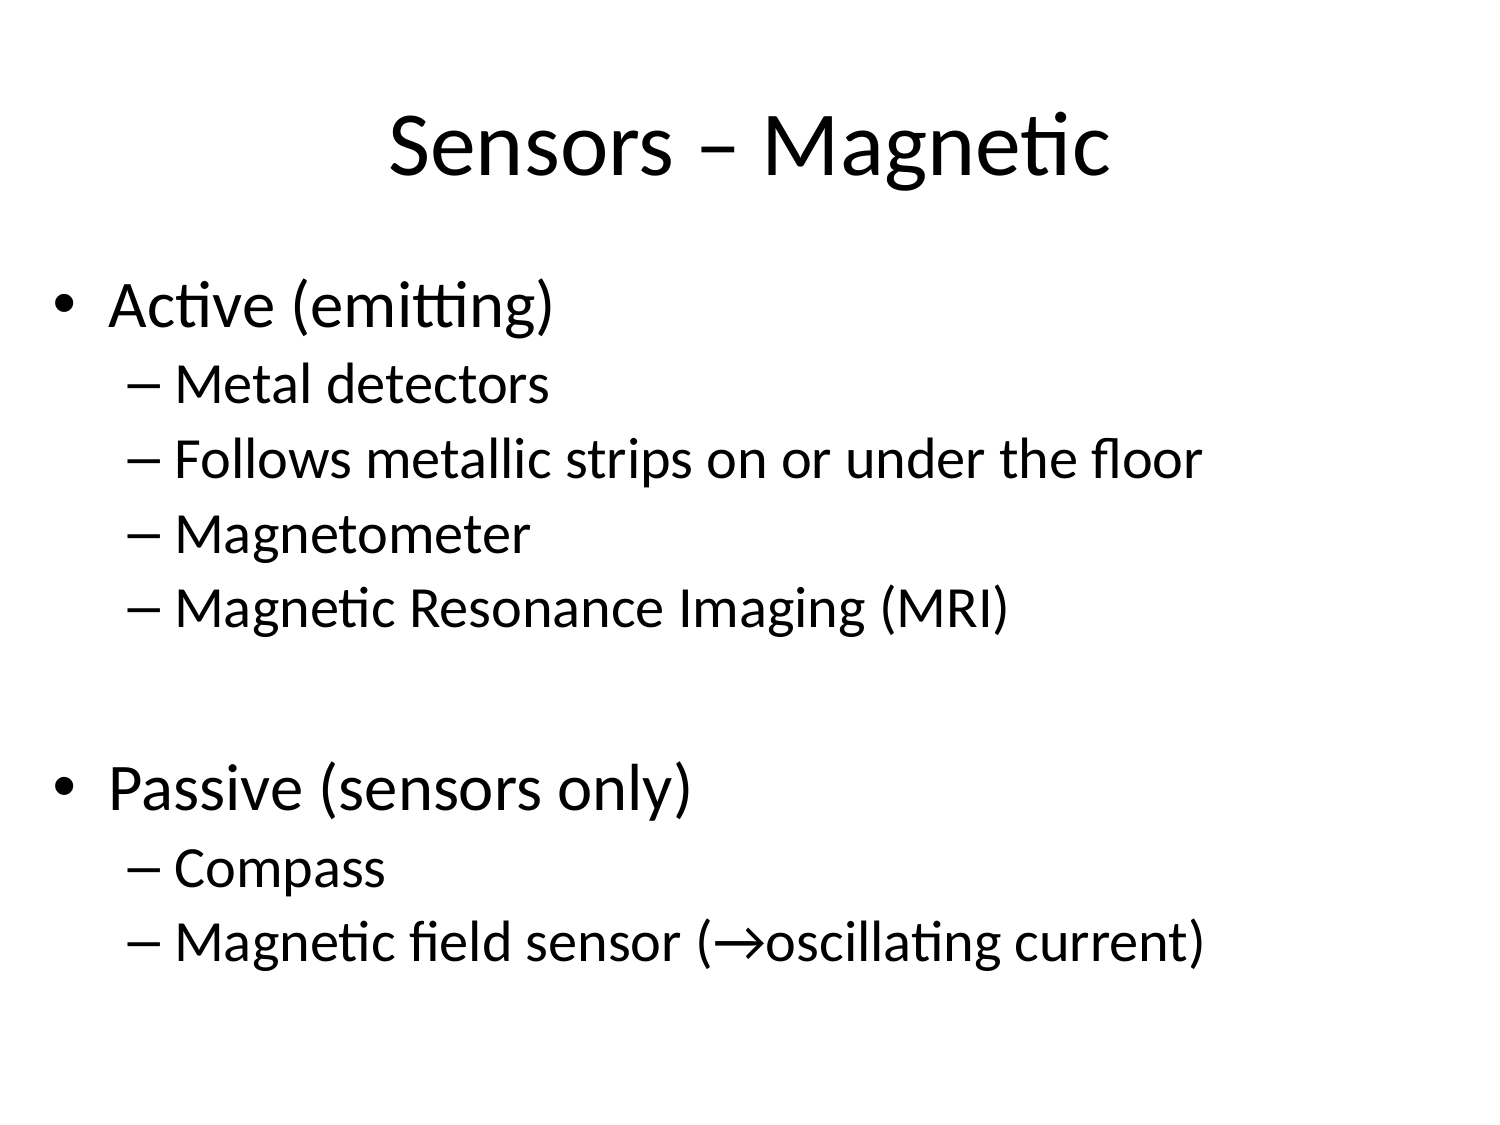

# Sensors – Magnetic
Active (emitting)
Metal detectors
Follows metallic strips on or under the floor
Magnetometer
Magnetic Resonance Imaging (MRI)

Passive (sensors only)
Compass
Magnetic field sensor (→oscillating current)